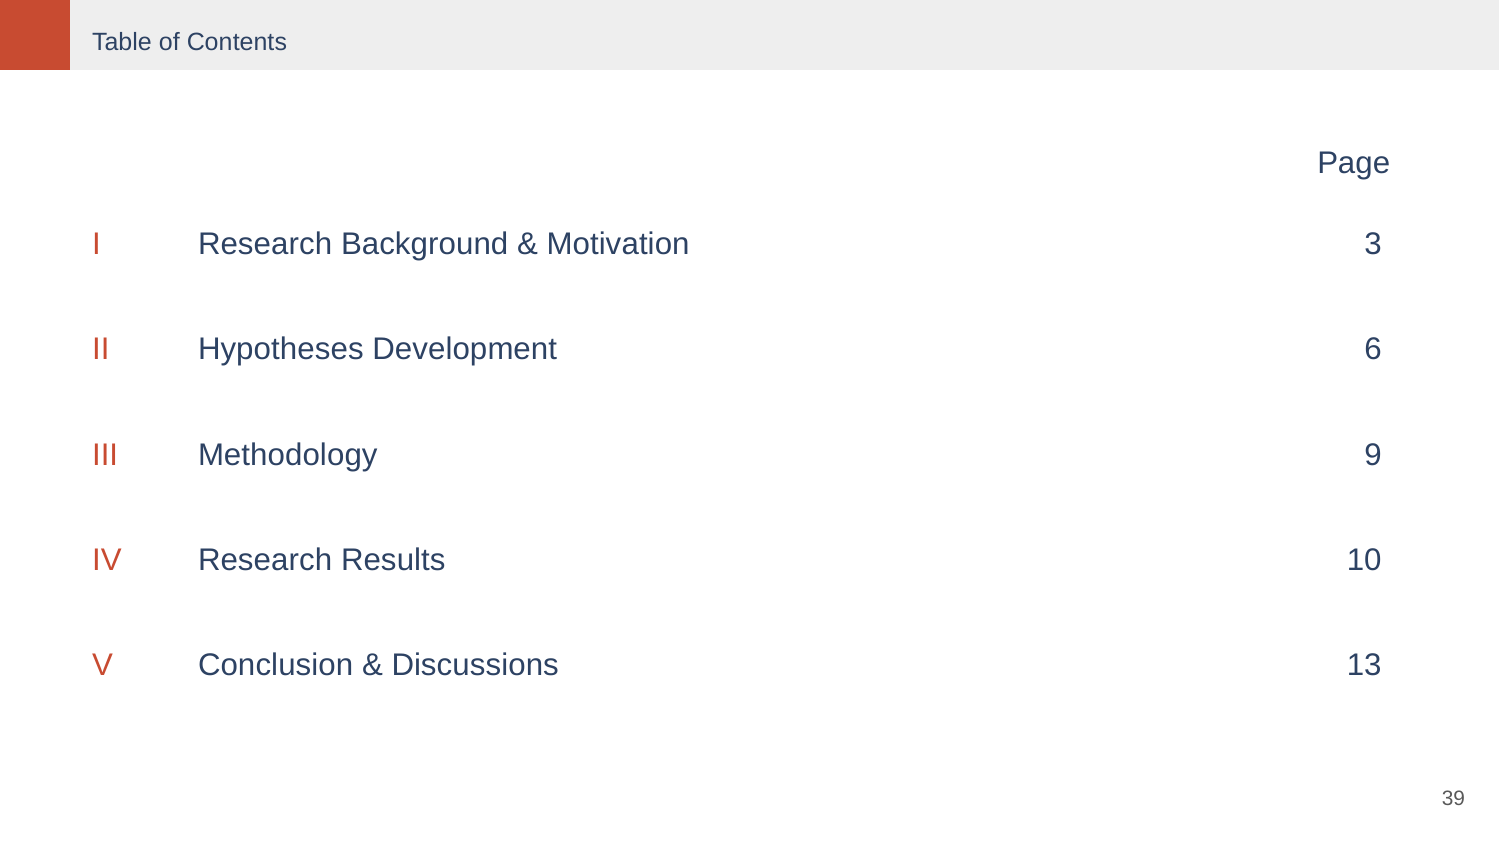

Table of Contents
Page
I
Research Background & Motivation
3
II
Hypotheses Development
6
III
Methodology
9
IV
Research Results
10
V
Conclusion & Discussions
13
39